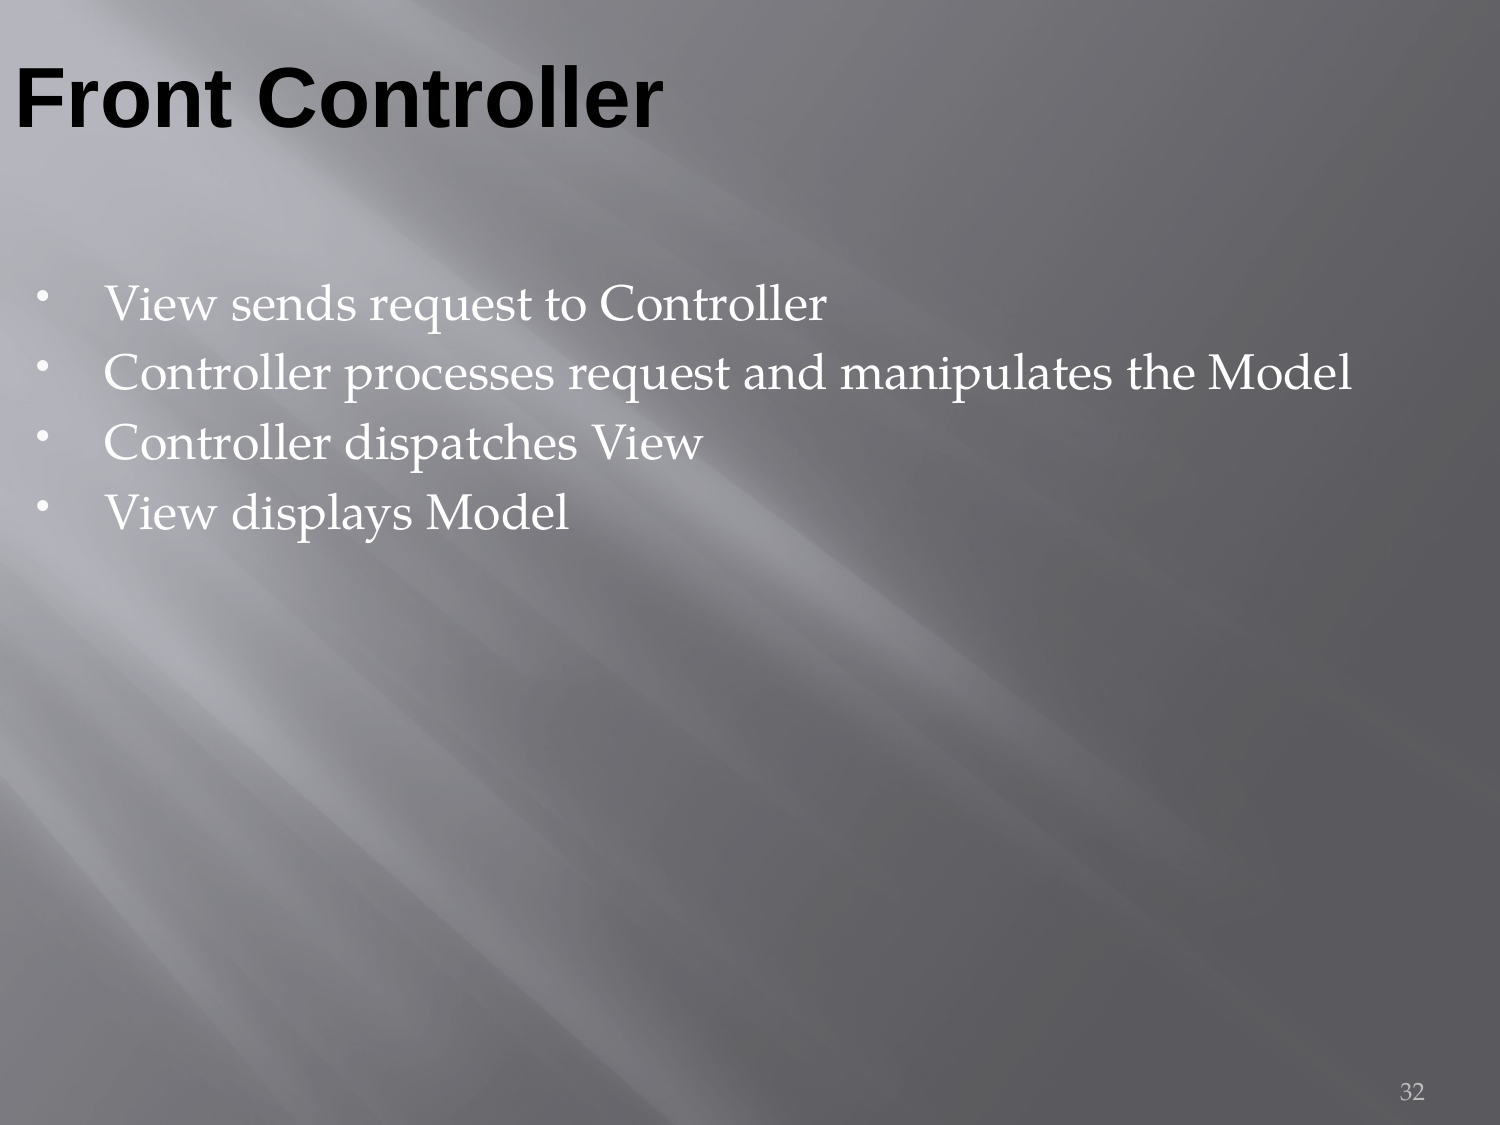

# Front Controller
View sends request to Controller
Controller processes request and manipulates the Model
Controller dispatches View
View displays Model

32